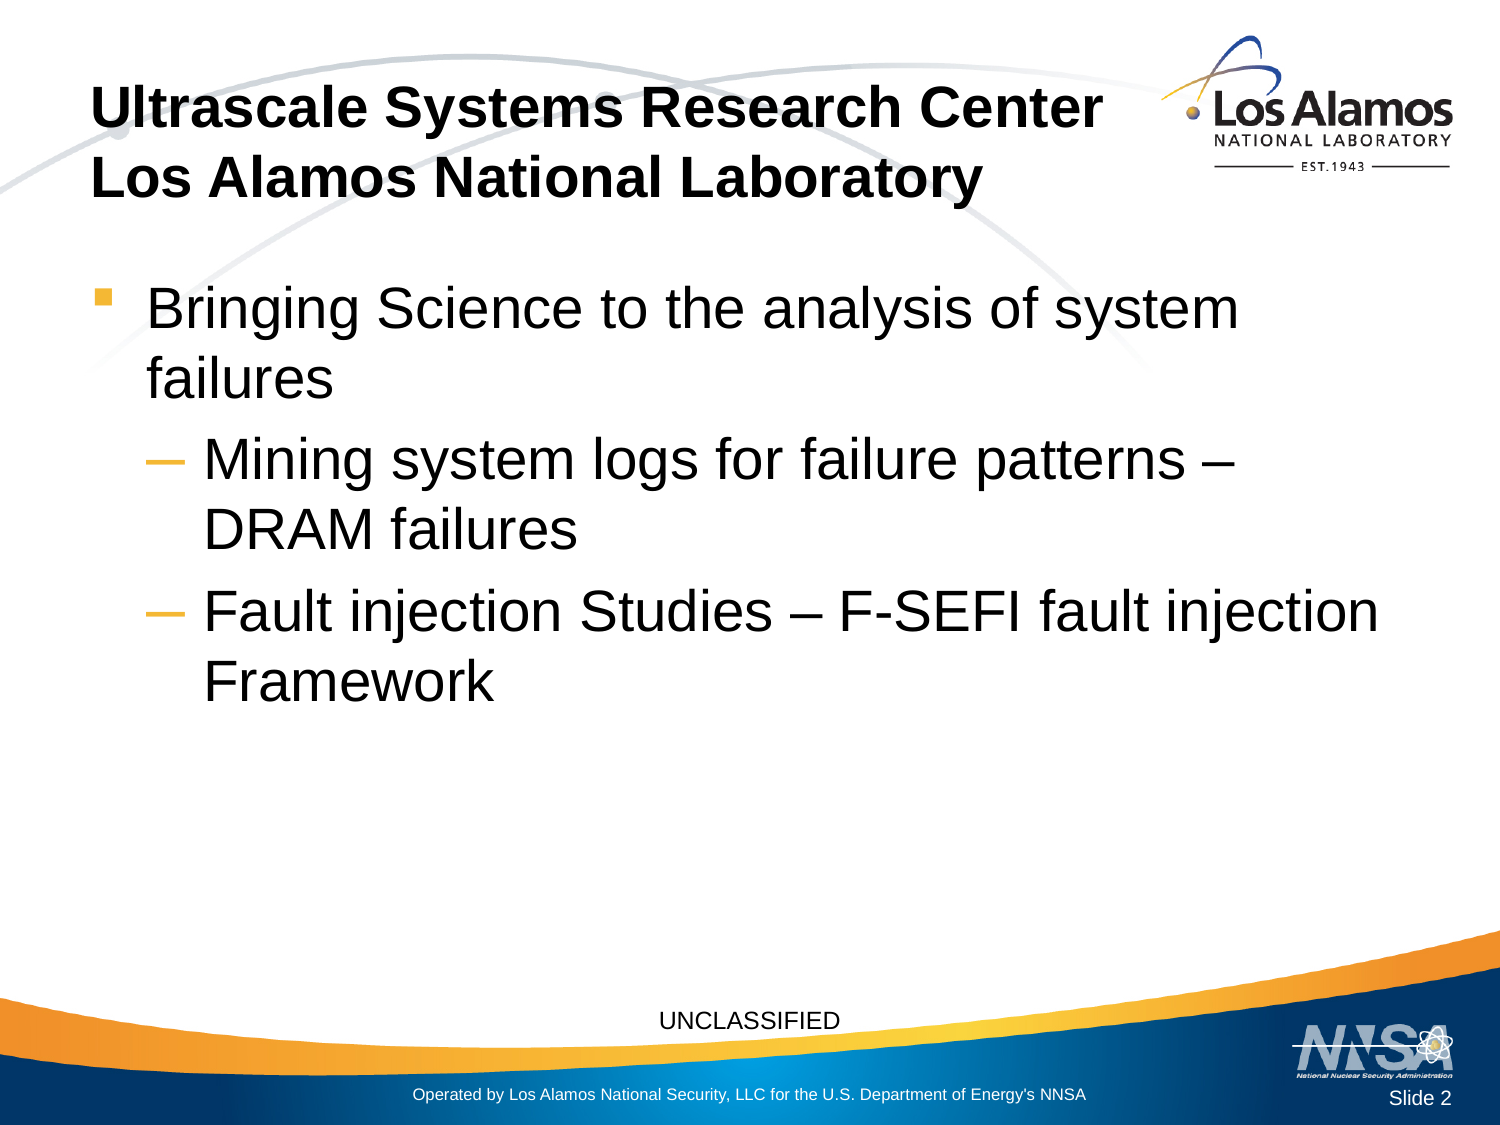

# Ultrascale Systems Research Center Los Alamos National Laboratory
Bringing Science to the analysis of system failures
Mining system logs for failure patterns – DRAM failures
Fault injection Studies – F-SEFI fault injection Framework
Slide 2